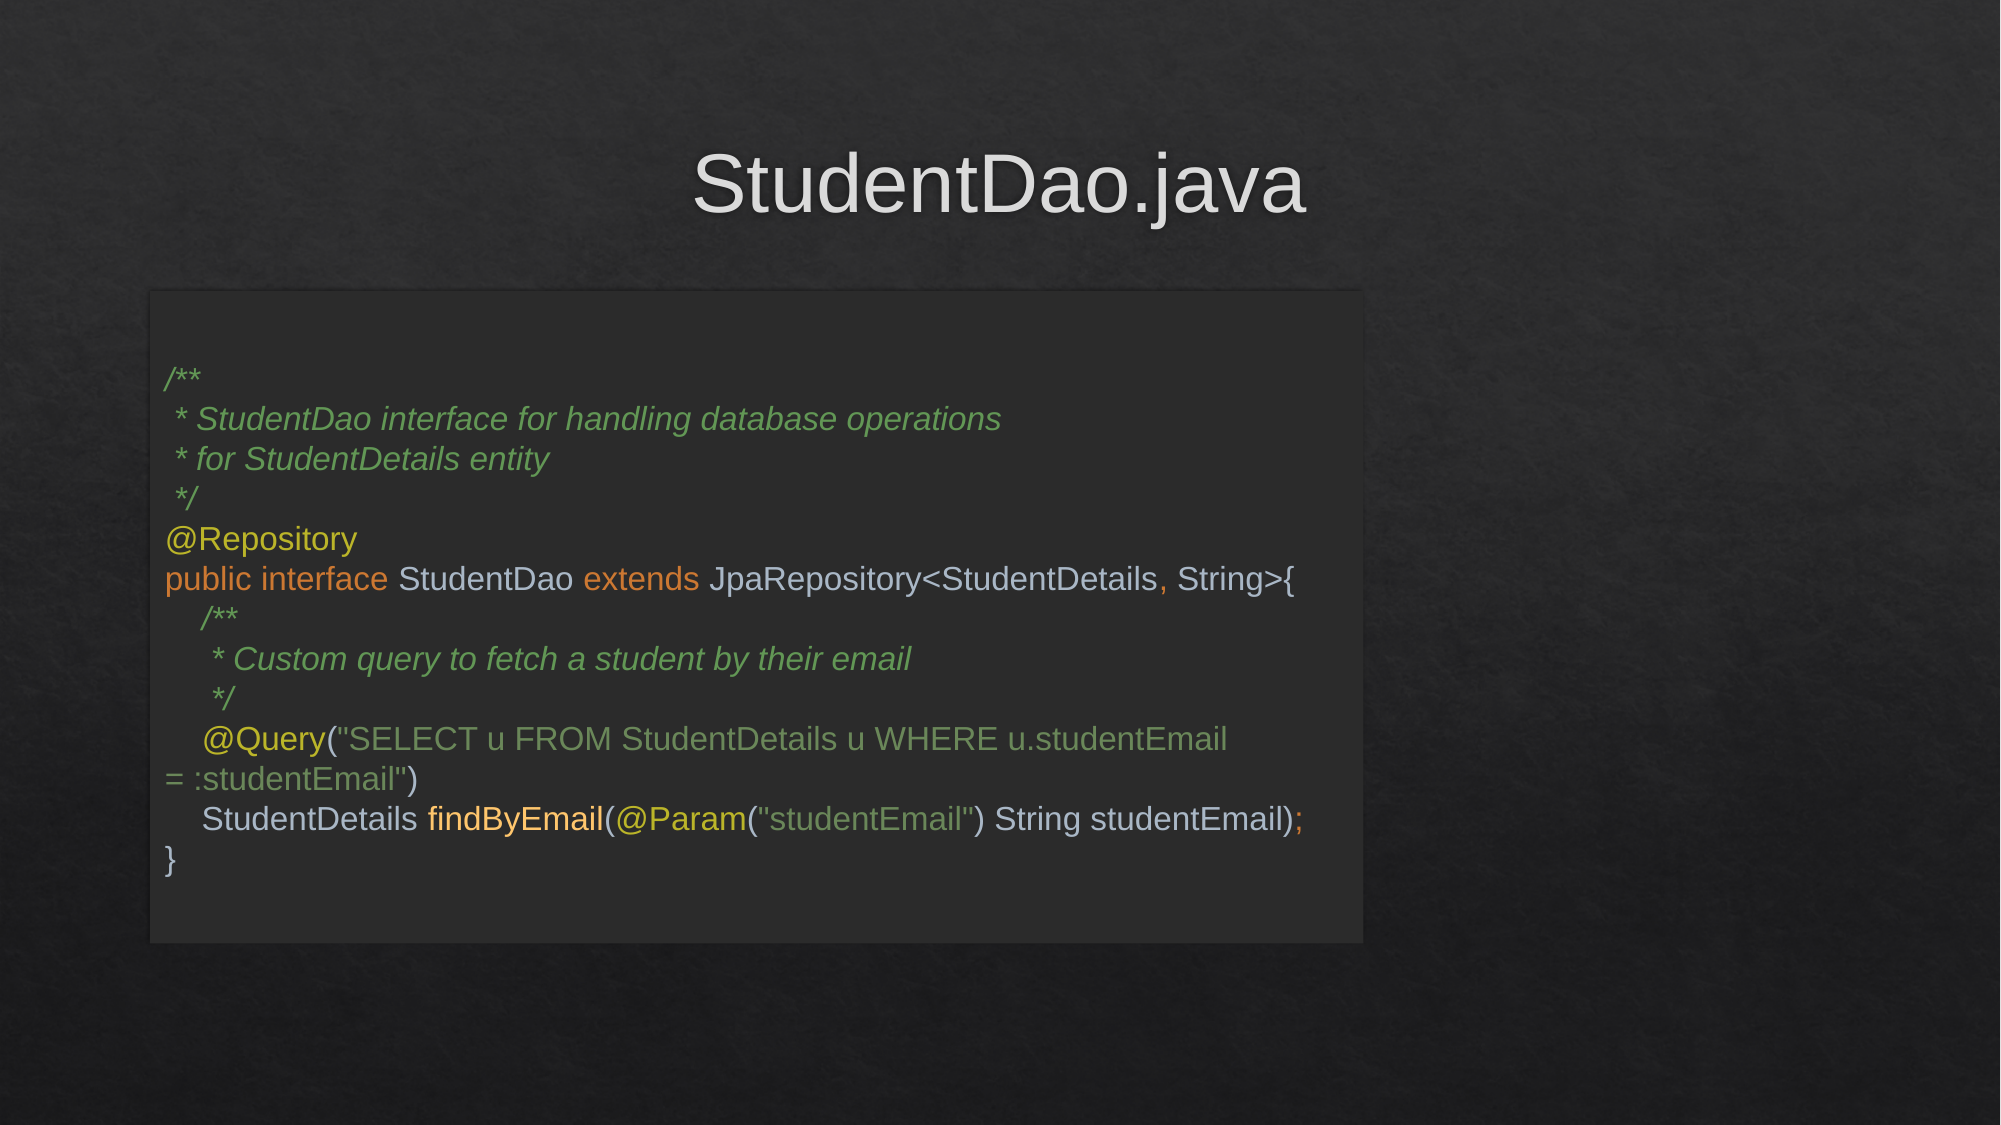

# StudentDao.java
/**
 * StudentDao interface for handling database operations
 * for StudentDetails entity
 */
@Repository
public interface StudentDao extends JpaRepository<StudentDetails, String>{
    /**
     * Custom query to fetch a student by their email
     */
    @Query("SELECT u FROM StudentDetails u WHERE u.studentEmail = :studentEmail")
    StudentDetails findByEmail(@Param("studentEmail") String studentEmail);
}